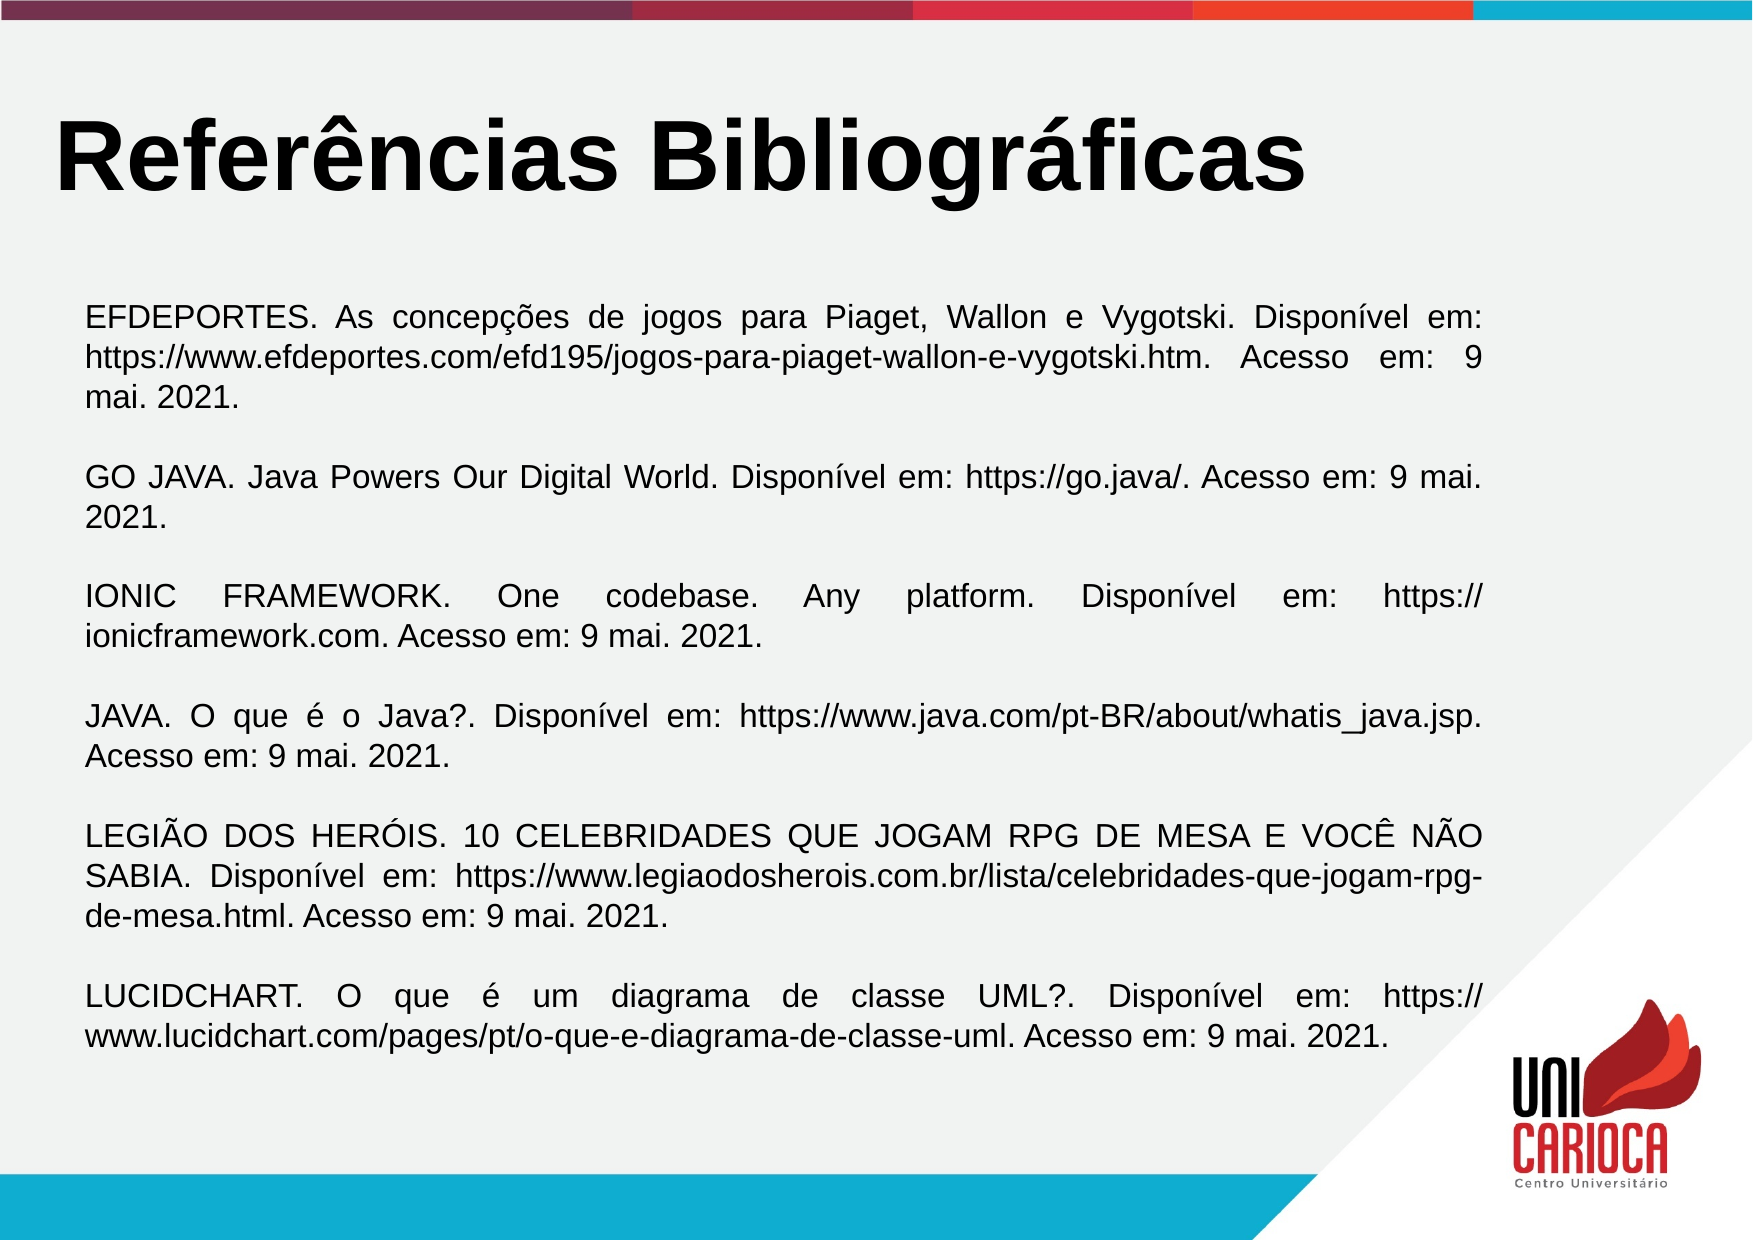

Referências Bibliográficas

EFDEPORTES. As concepções de jogos para Piaget, Wallon e Vygotski. Disponível em: https://www.efdeportes.com/efd195/jogos-para-piaget-wallon-e-vygotski.htm. Acesso em: 9 mai. 2021.

GO JAVA. Java Powers Our Digital World. Disponível em: https://go.java/. Acesso em: 9 mai. 2021.

IONIC FRAMEWORK. One codebase. Any platform. Disponível em: https://ionicframework.com. Acesso em: 9 mai. 2021.

JAVA. O que é o Java?. Disponível em: https://www.java.com/pt-BR/about/whatis_java.jsp. Acesso em: 9 mai. 2021.

LEGIÃO DOS HERÓIS. 10 CELEBRIDADES QUE JOGAM RPG DE MESA E VOCÊ NÃO SABIA. Disponível em: https://www.legiaodosherois.com.br/lista/celebridades-que-jogam-rpg-de-mesa.html. Acesso em: 9 mai. 2021.

LUCIDCHART. O que é um diagrama de classe UML?. Disponível em: https://www.lucidchart.com/pages/pt/o-que-e-diagrama-de-classe-uml. Acesso em: 9 mai. 2021.